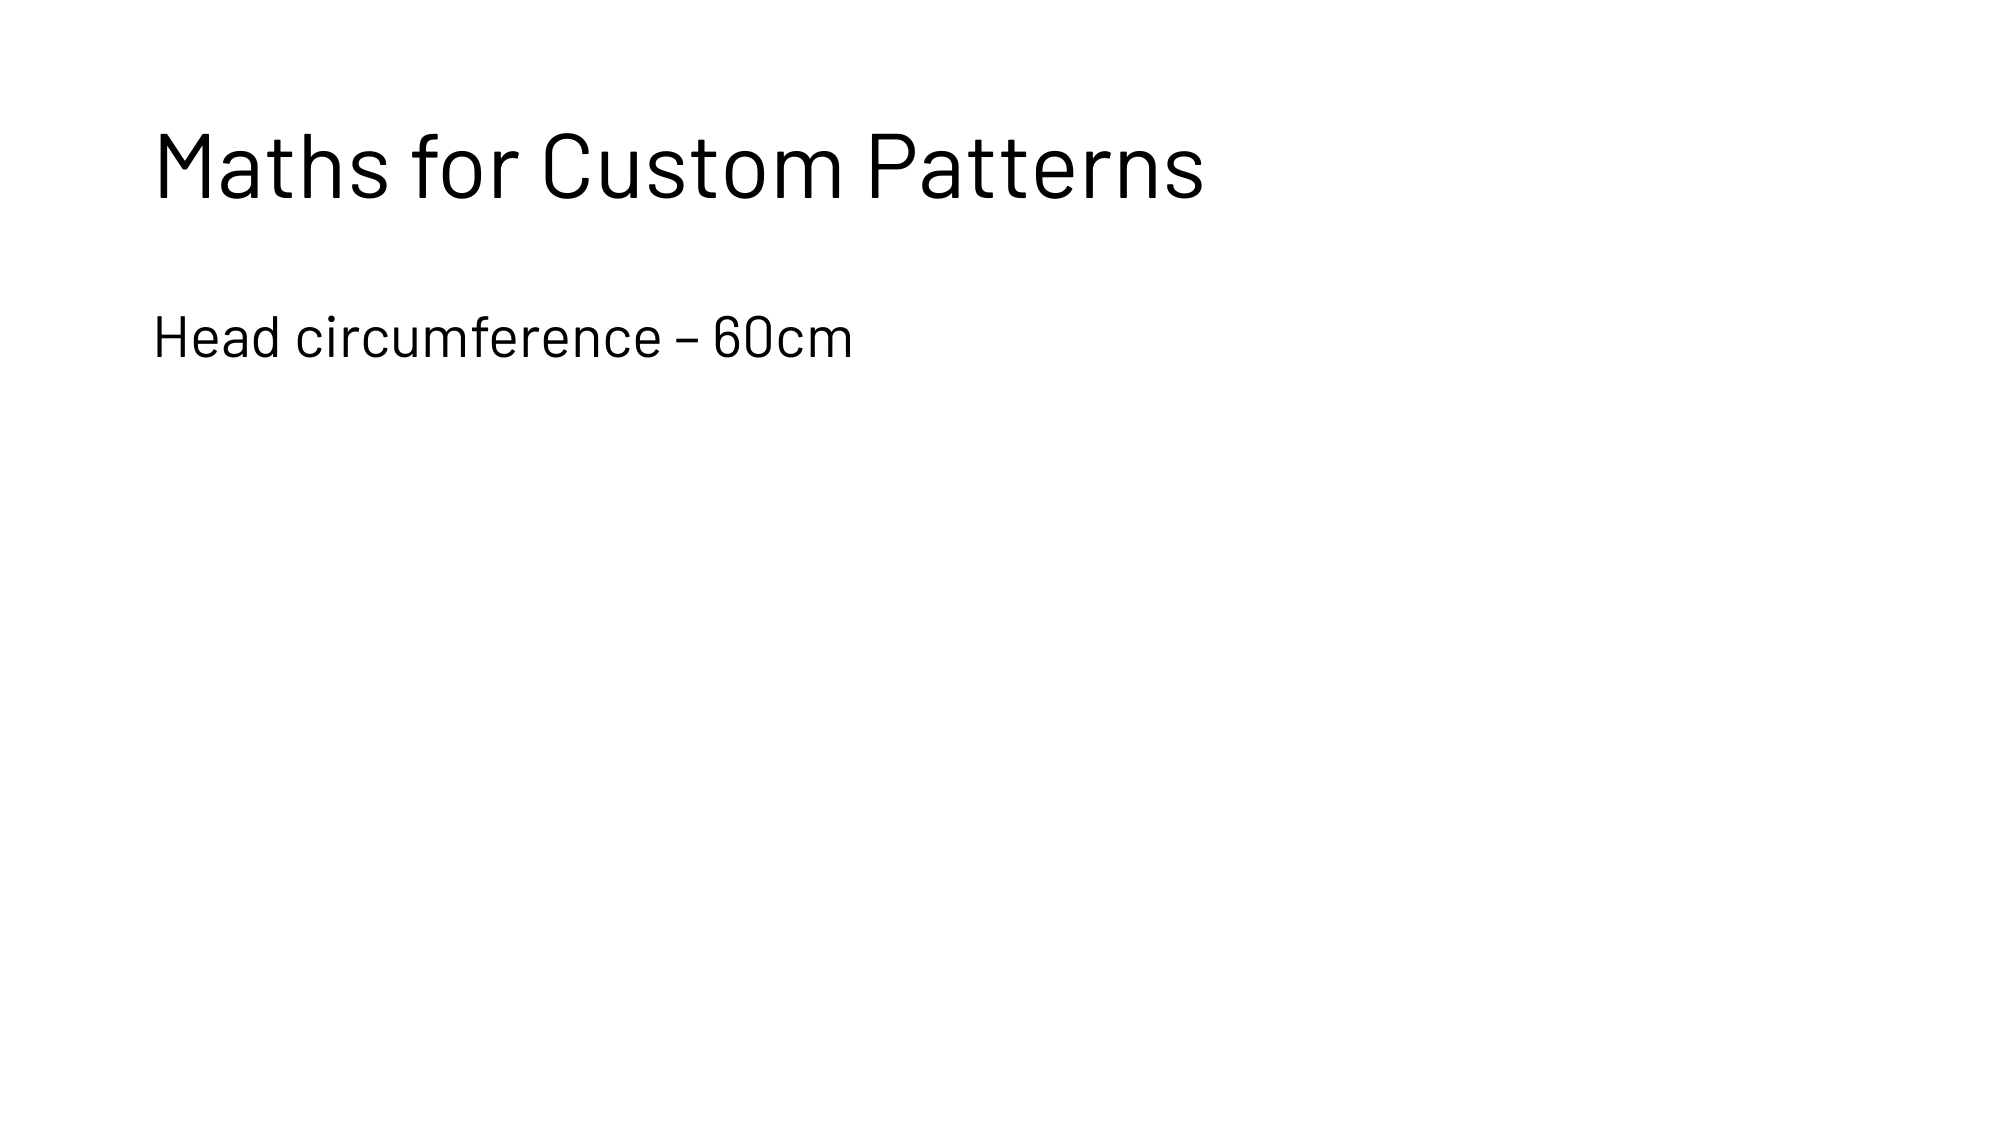

# Maths for Custom Patterns
Head circumference – 60cm